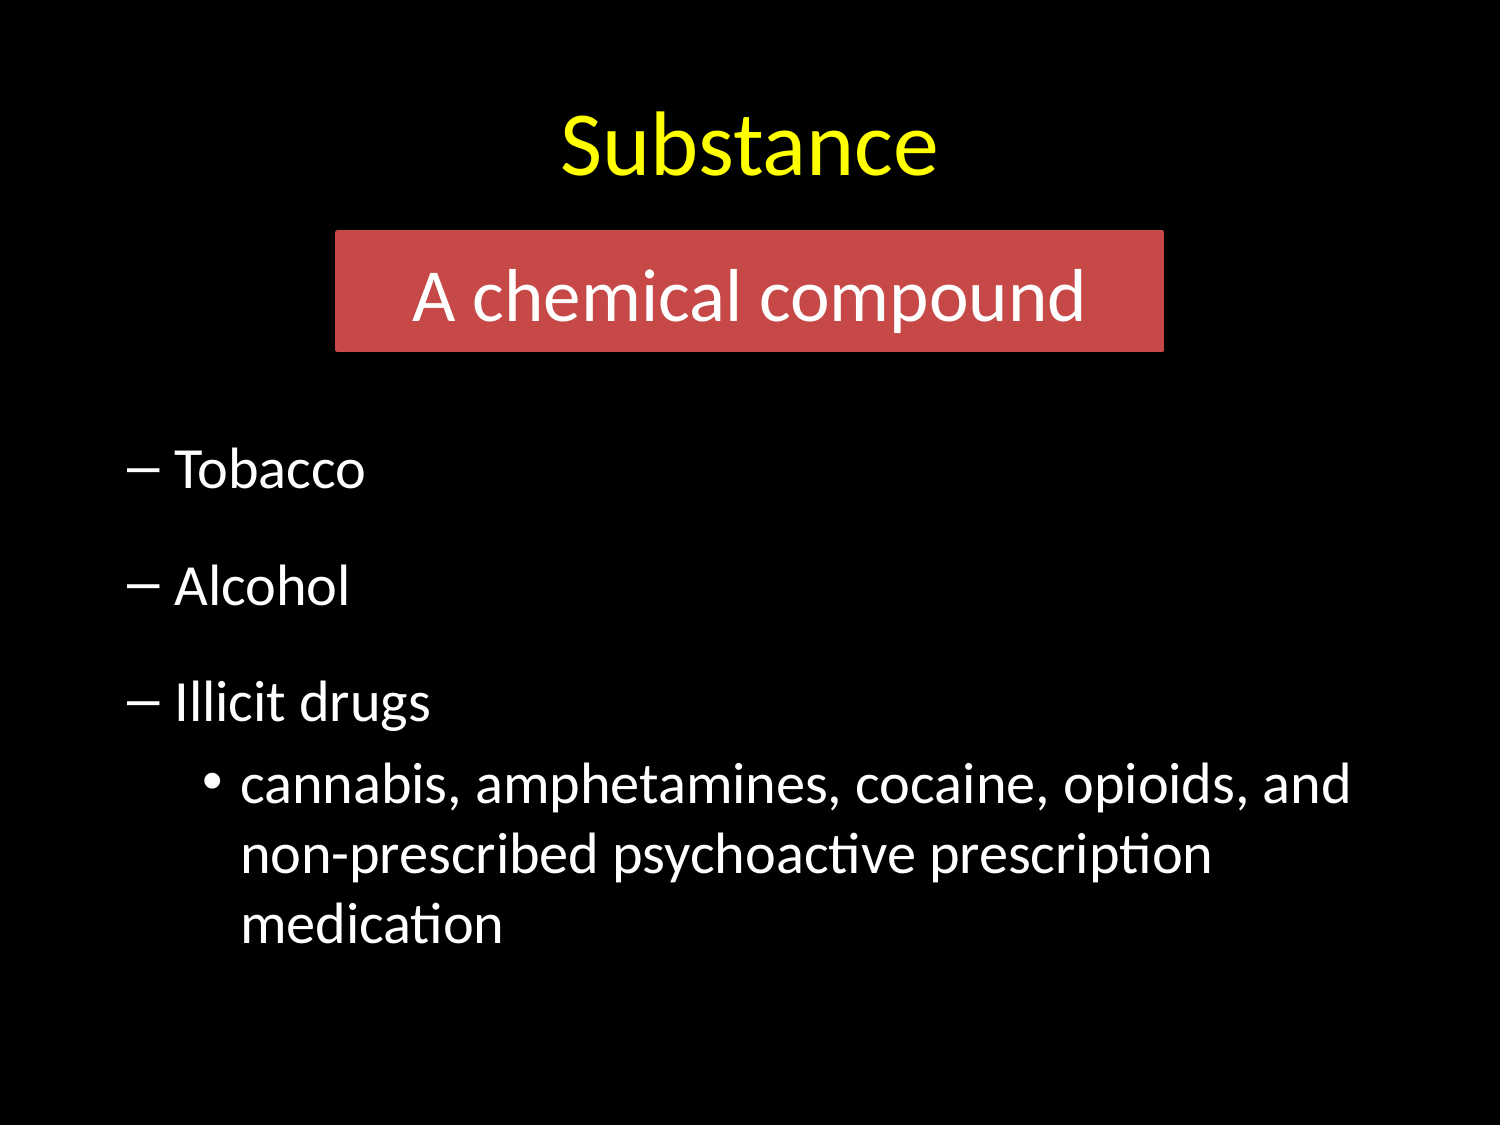

# Substance
A chemical compound
Tobacco
Alcohol
Illicit drugs
cannabis, amphetamines, cocaine, opioids, and non-prescribed psychoactive prescription medication